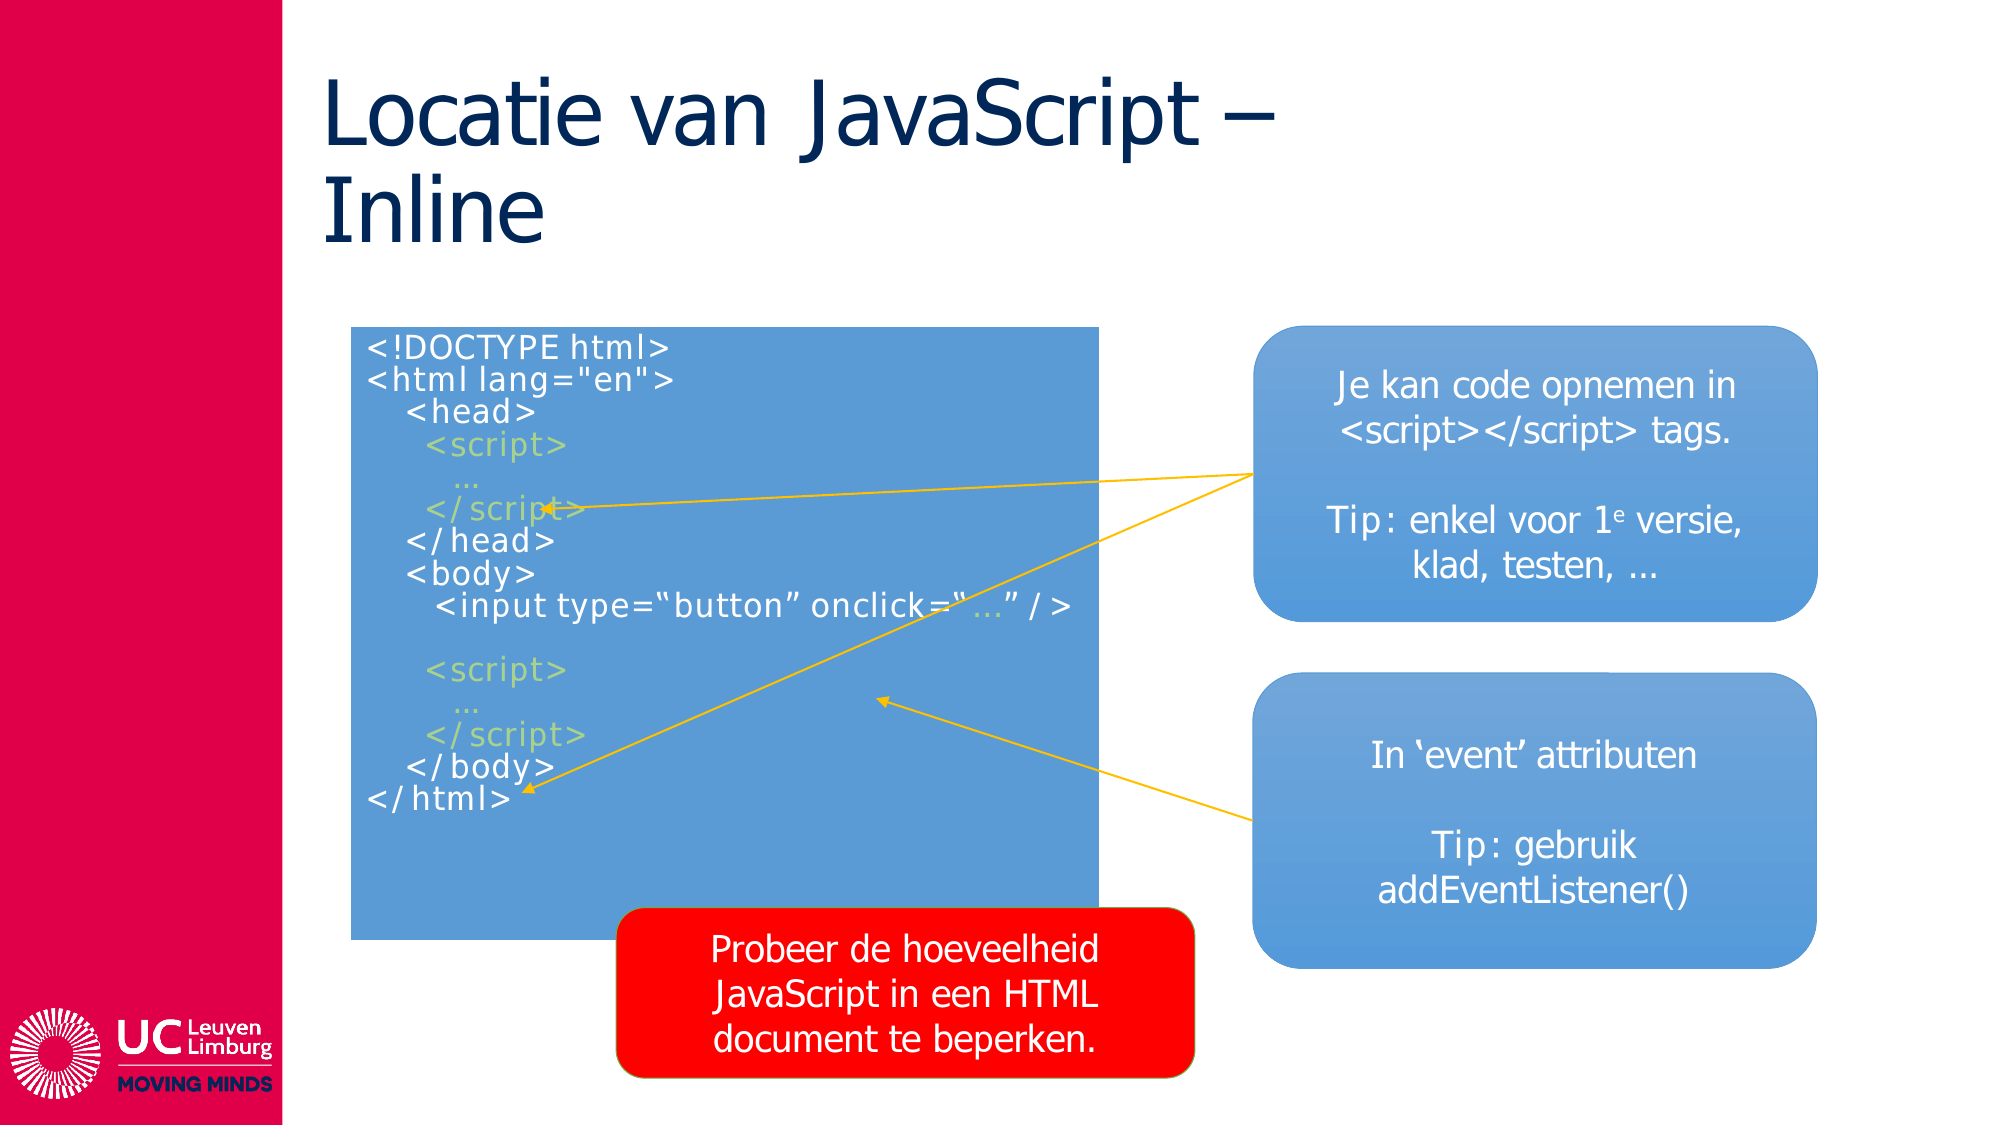

# Locatie van JavaScript – Inline
| <!DOCTYPE html> <html lang="en"> <head> <script> … </script> </head> <body> <input type=“button” onclick=“...” /> <script> … </script> </body> </html> |
| --- |
Je kan code opnemen in <script></script> tags.

Tip: enkel voor 1e versie, klad, testen, …
In ‘event’ attributen

Tip: gebruik addEventListener()
Probeer de hoeveelheid JavaScript in een HTML document te beperken.